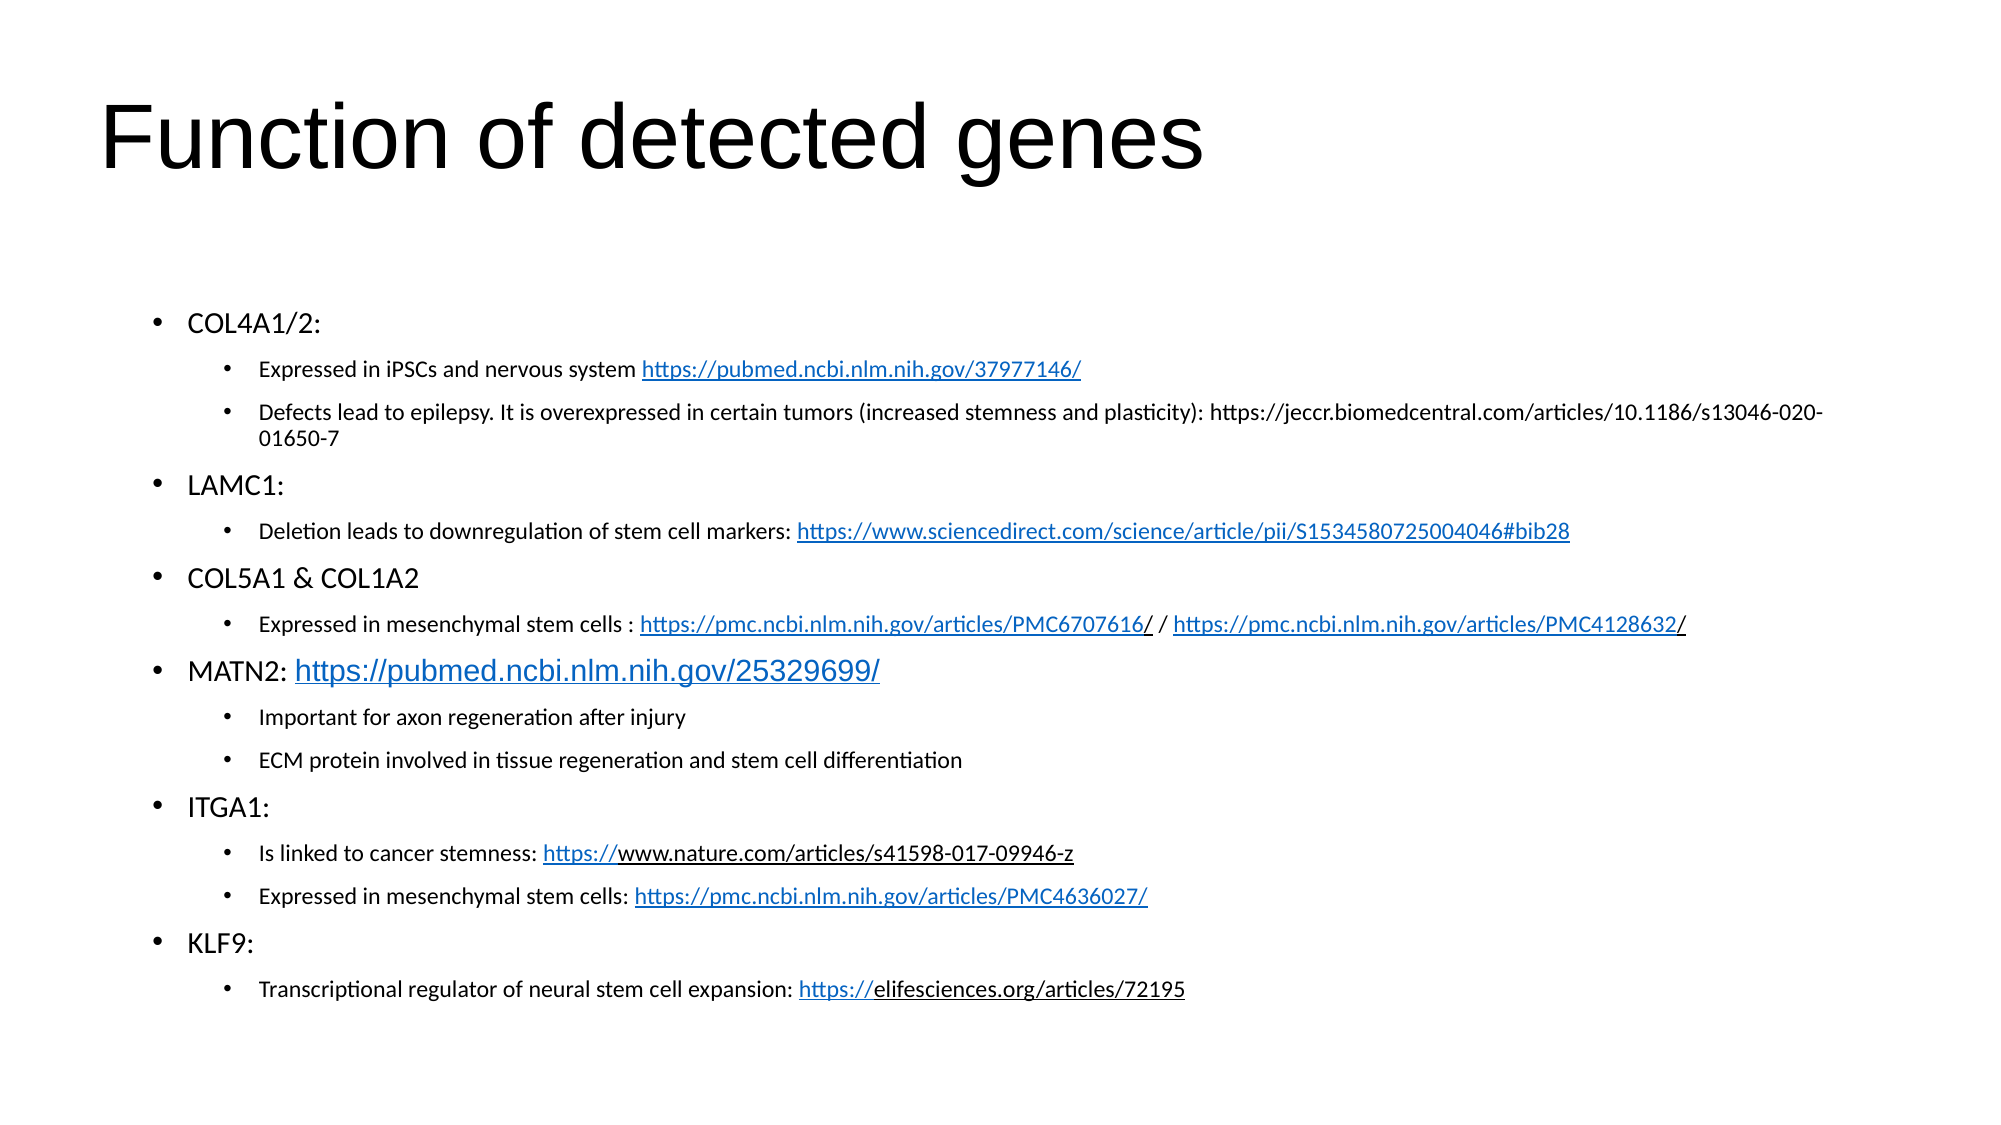

# Function of detected genes
COL4A1/2:
Expressed in iPSCs and nervous system https://pubmed.ncbi.nlm.nih.gov/37977146/
Defects lead to epilepsy. It is overexpressed in certain tumors (increased stemness and plasticity): https://jeccr.biomedcentral.com/articles/10.1186/s13046-020-01650-7
LAMC1:
Deletion leads to downregulation of stem cell markers: https://www.sciencedirect.com/science/article/pii/S1534580725004046#bib28
COL5A1 & COL1A2
Expressed in mesenchymal stem cells : https://pmc.ncbi.nlm.nih.gov/articles/PMC6707616/ / https://pmc.ncbi.nlm.nih.gov/articles/PMC4128632/
MATN2: https://pubmed.ncbi.nlm.nih.gov/25329699/
Important for axon regeneration after injury
ECM protein involved in tissue regeneration and stem cell differentiation
ITGA1:
Is linked to cancer stemness: https://www.nature.com/articles/s41598-017-09946-z
Expressed in mesenchymal stem cells: https://pmc.ncbi.nlm.nih.gov/articles/PMC4636027/
KLF9:
Transcriptional regulator of neural stem cell expansion: https://elifesciences.org/articles/72195